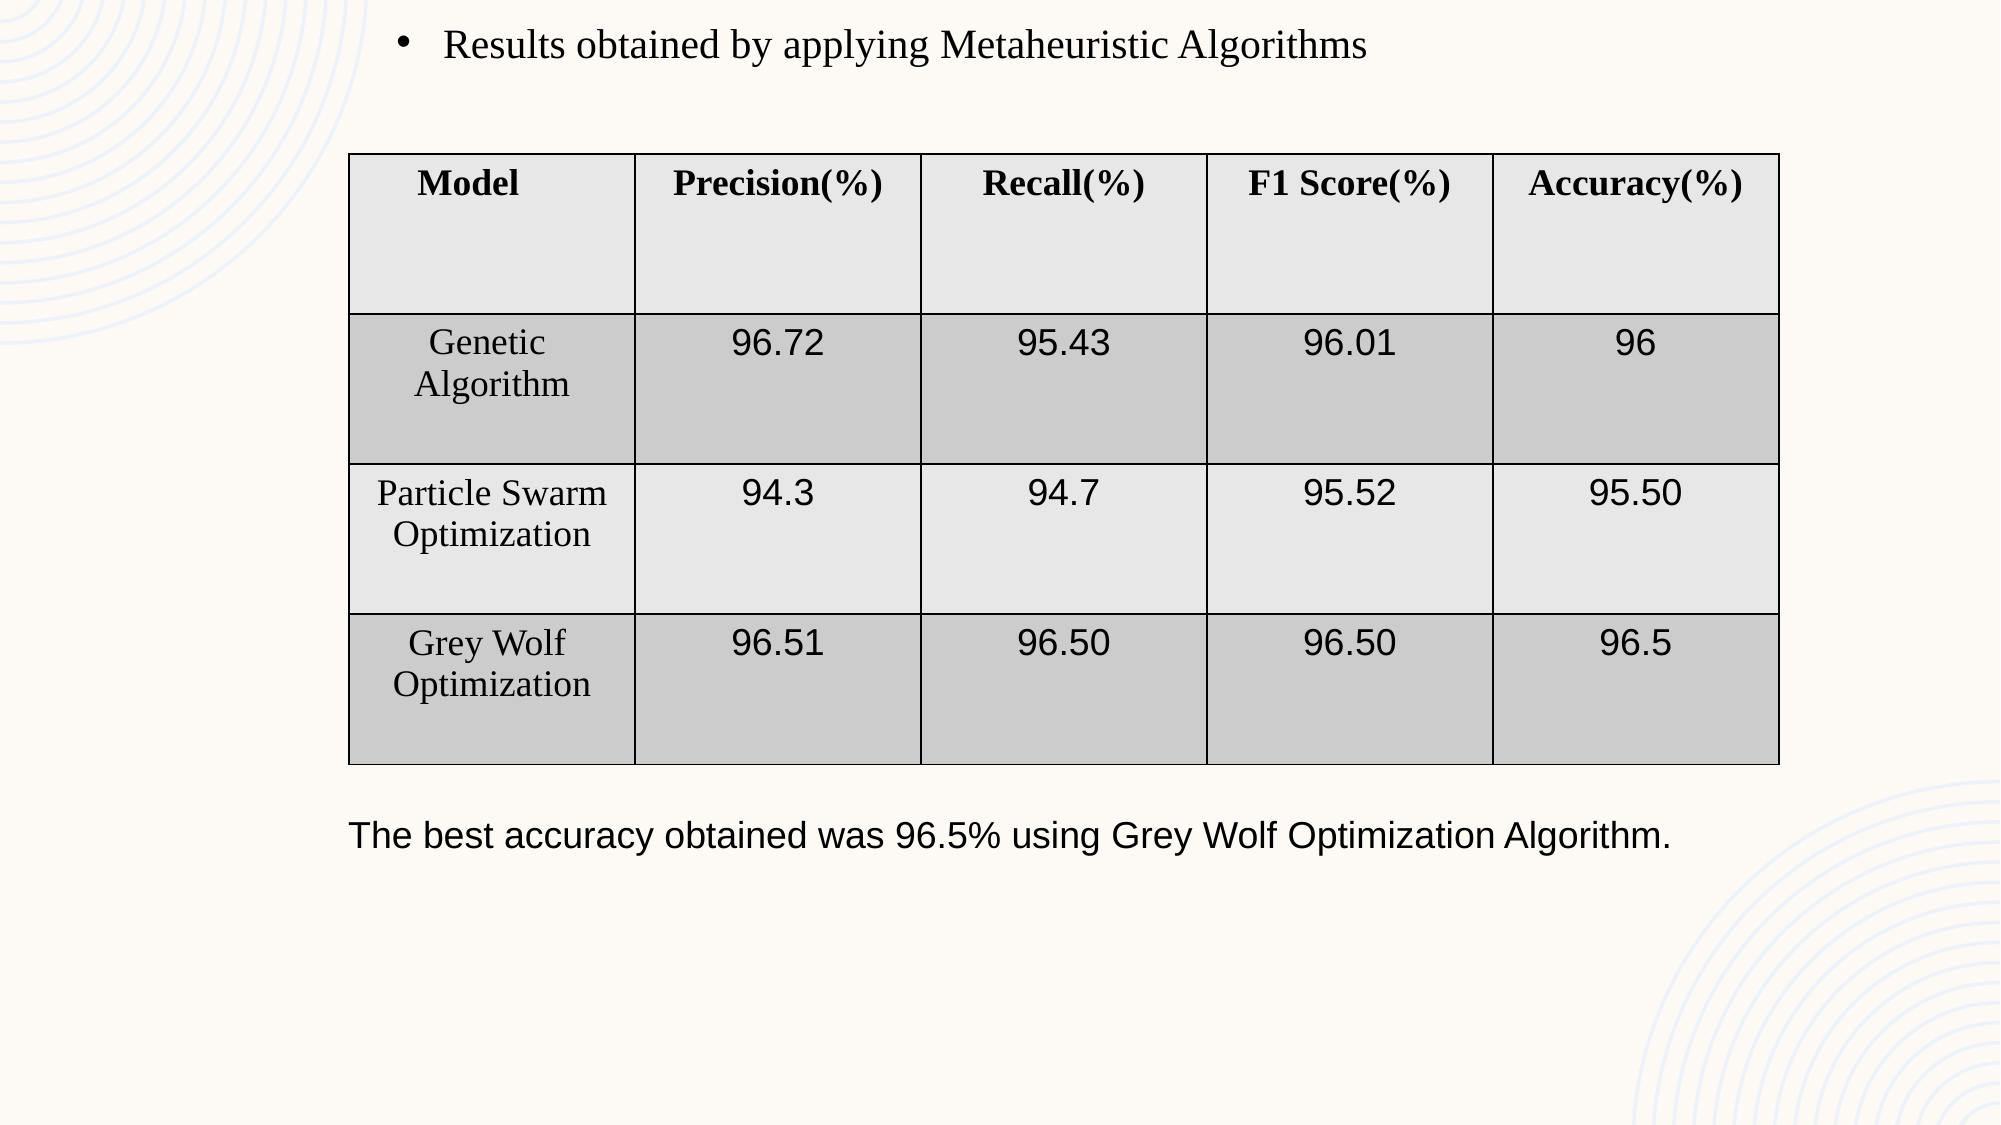

Results obtained by applying Metaheuristic Algorithms

| Model | Precision(%) | Recall(%) | F1 Score(%) | Accuracy(%) |
| --- | --- | --- | --- | --- |
| Genetic Algorithm | 96.72 | 95.43 | 96.01 | 96 |
| Particle Swarm Optimization | 94.3 | 94.7 | 95.52 | 95.50 |
| Grey Wolf Optimization | 96.51 | 96.50 | 96.50 | 96.5 |
The best accuracy obtained was 96.5% using Grey Wolf Optimization Algorithm.